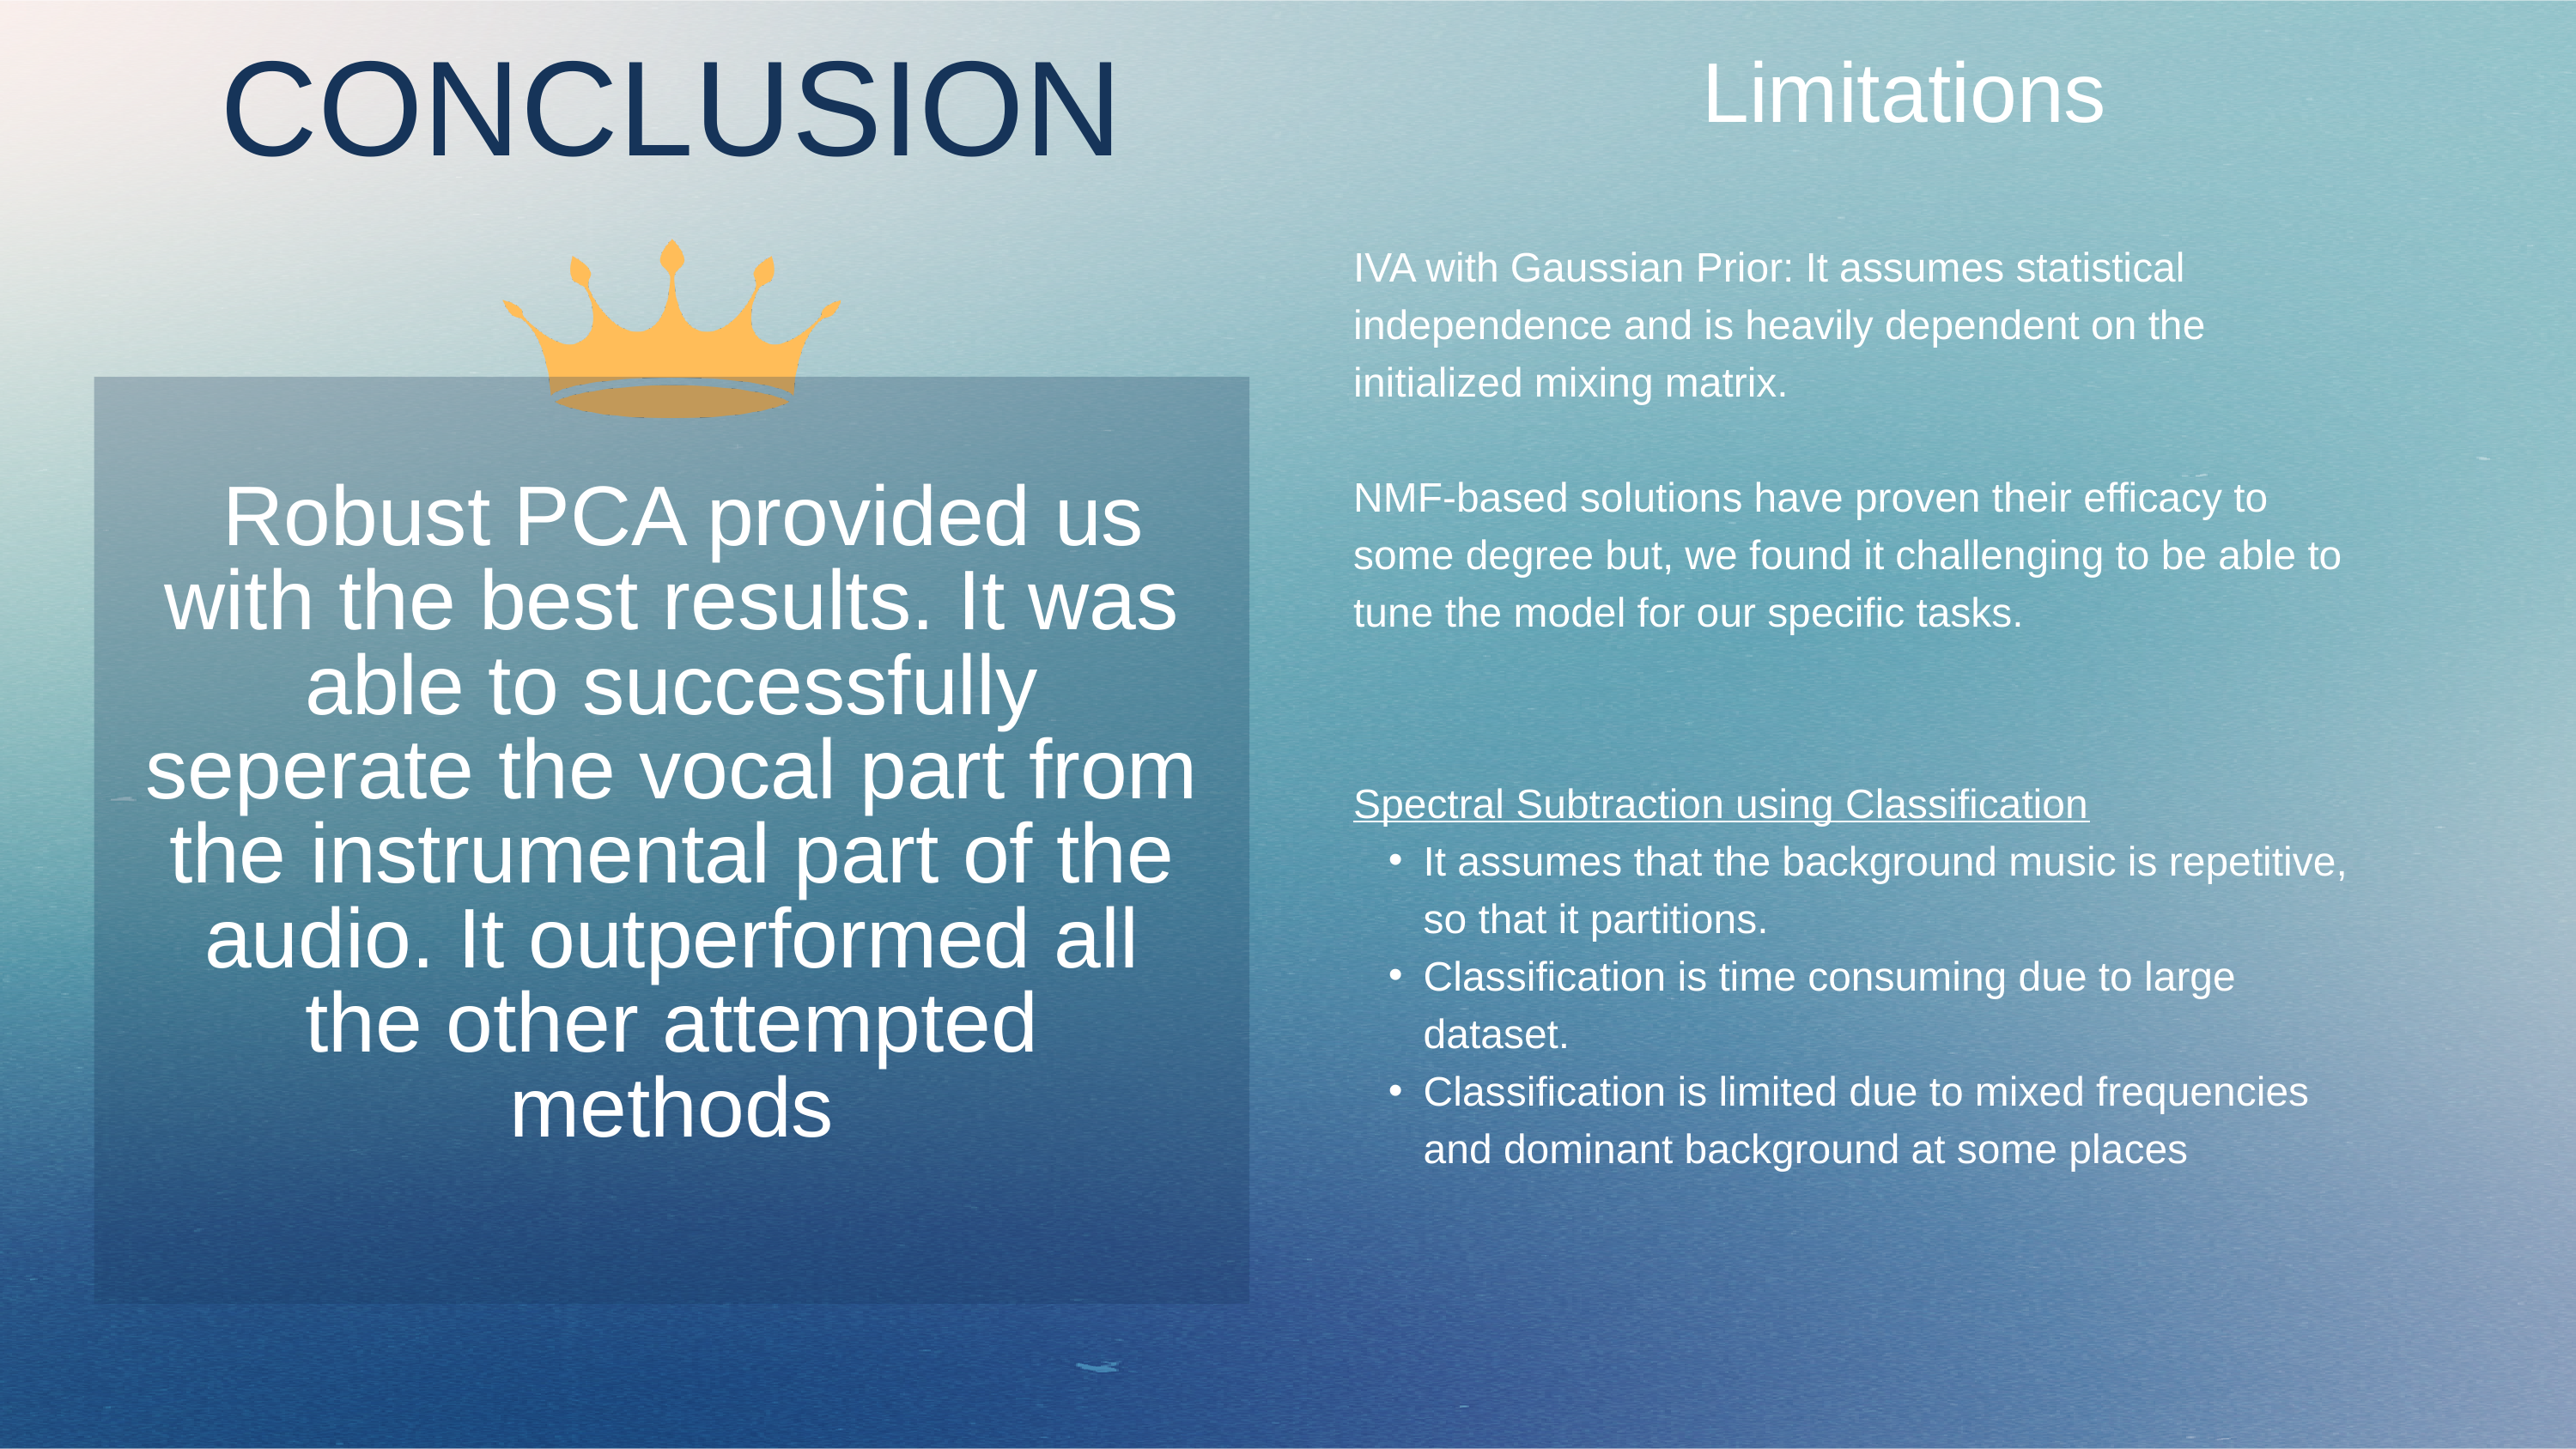

CONCLUSION
Limitations

IVA with Gaussian Prior: It assumes statistical independence and is heavily dependent on the initialized mixing matrix.

NMF-based solutions have proven their efficacy to some degree but, we found it challenging to be able to tune the model for our specific tasks.

 Robust PCA provided us with the best results. It was able to successfully seperate the vocal part from the instrumental part of the audio. It outperformed all the other attempted methods

Spectral Subtraction using Classification
It assumes that the background music is repetitive, so that it partitions.
Classification is time consuming due to large dataset.
Classification is limited due to mixed frequencies and dominant background at some places